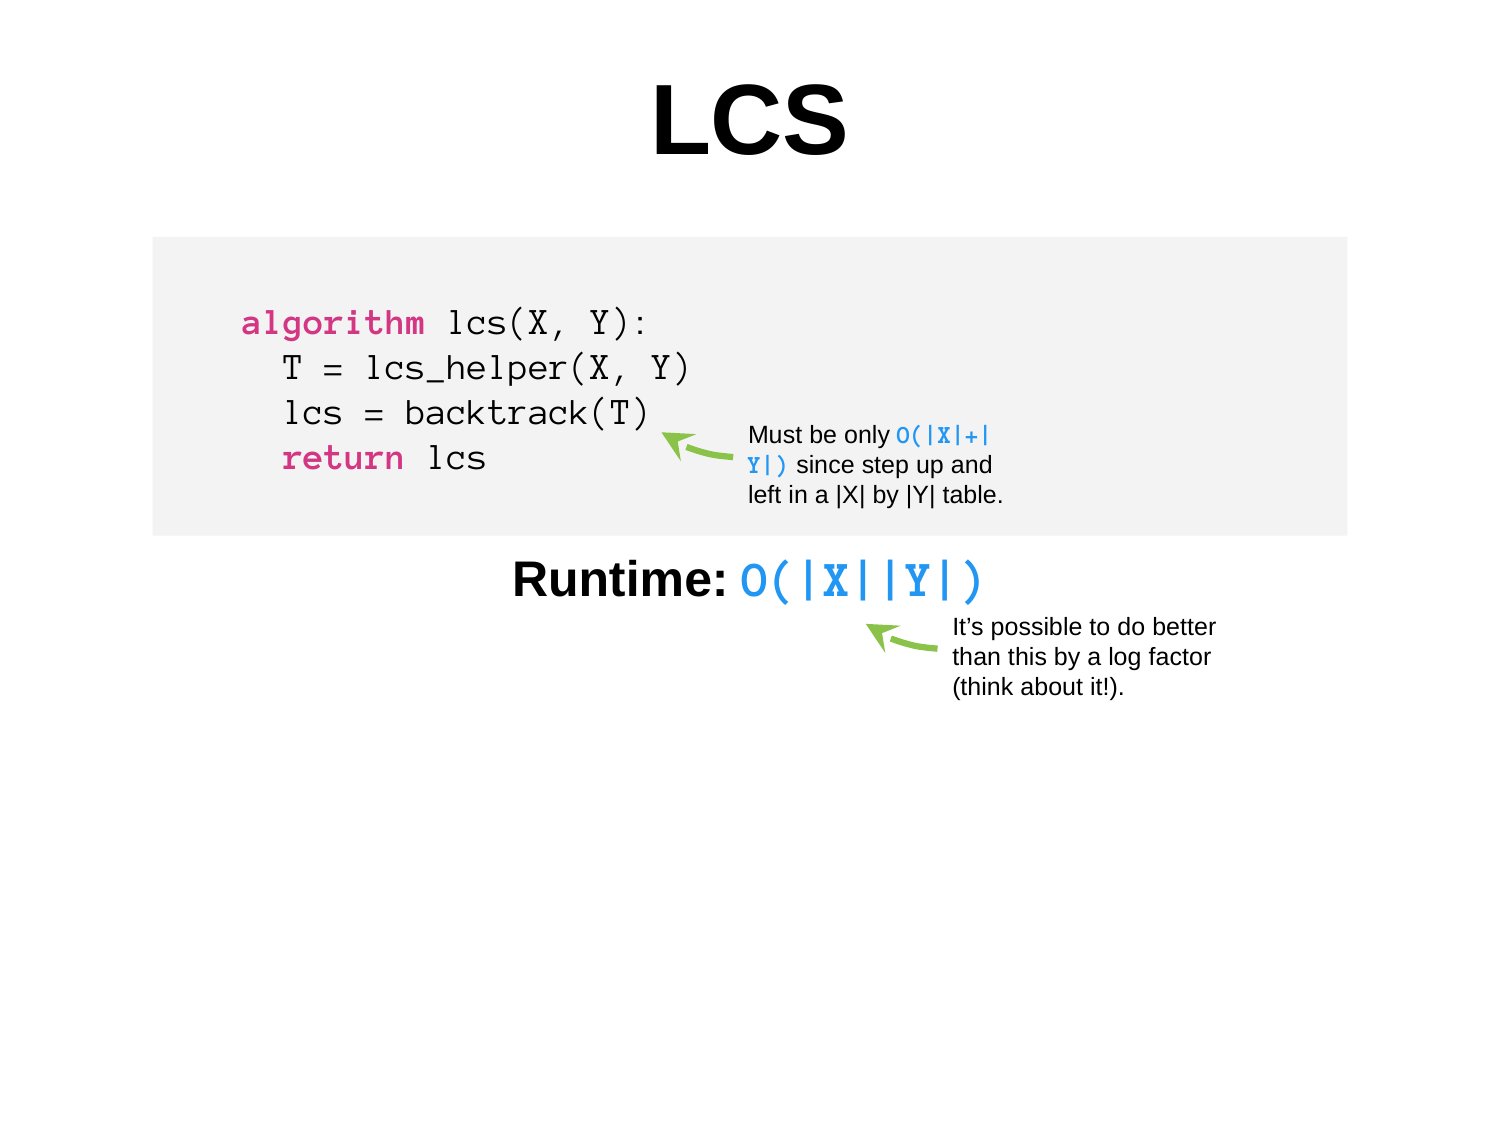

LCS

algorithm lcs(X, Y):
  T = lcs_helper(X, Y)
  lcs = backtrack(T)
  return lcs

Must be only O(|X|+|Y|) since step up and left in a |X| by |Y| table.

Runtime: O(|X||Y|)
It’s possible to do better than this by a log factor (think about it!).